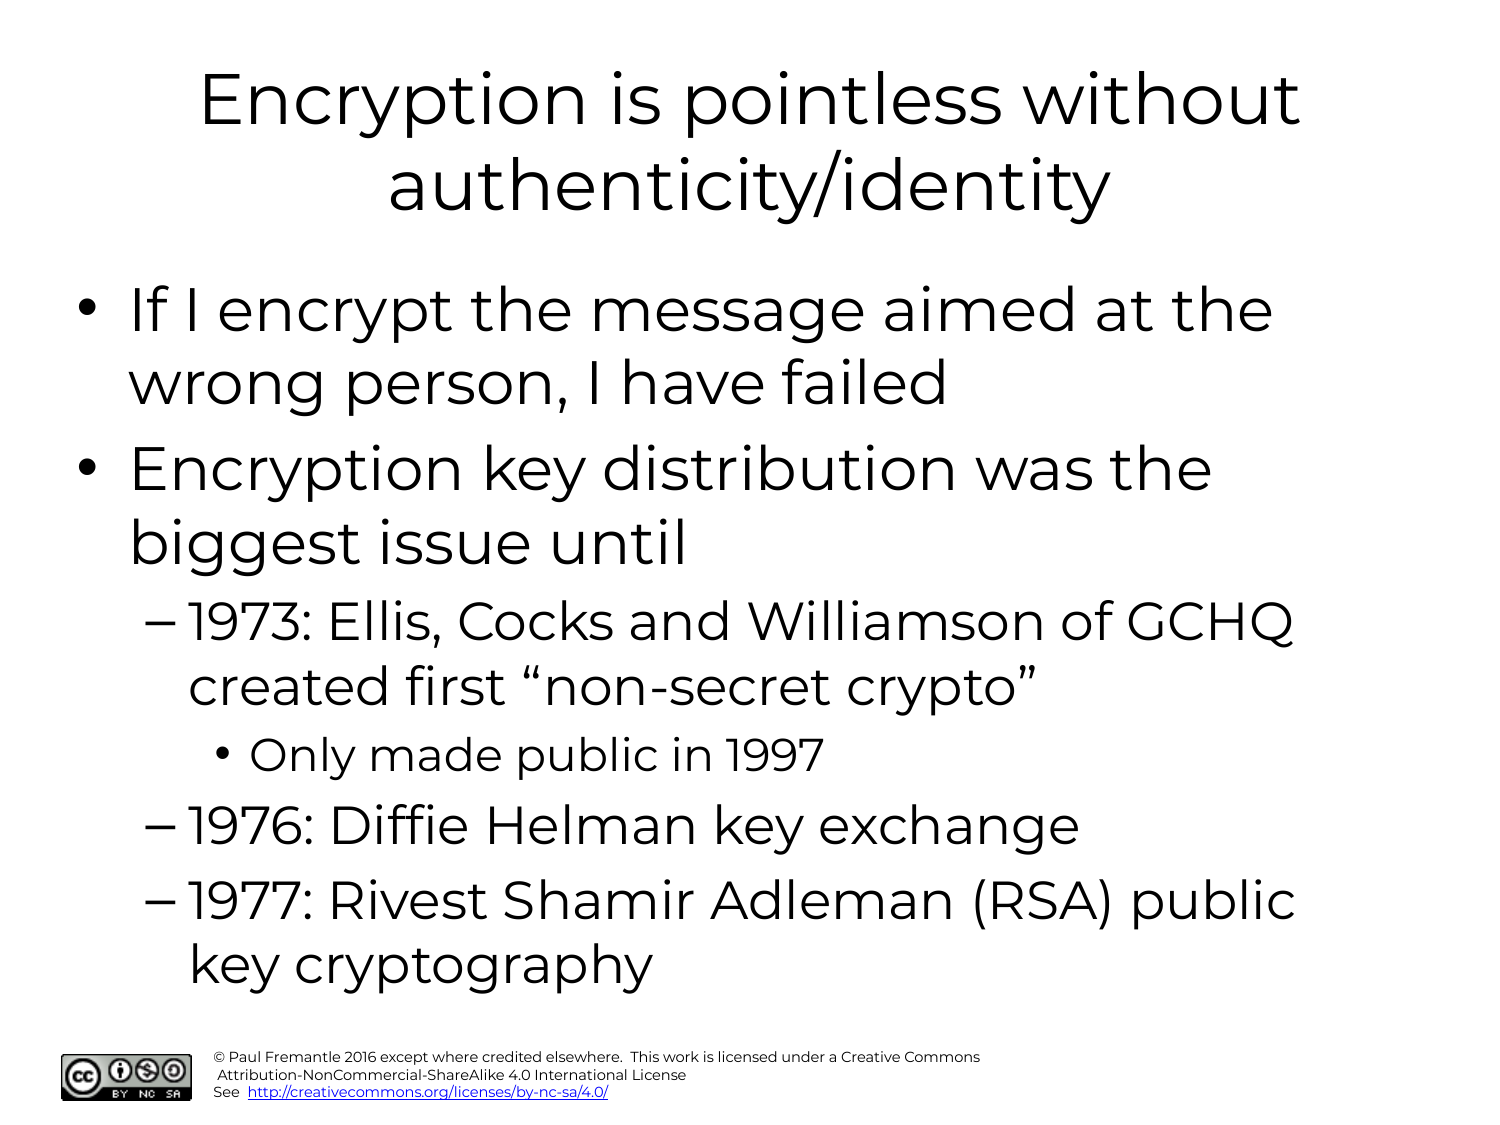

# Encryption is pointless without authenticity/identity
If I encrypt the message aimed at the wrong person, I have failed
Encryption key distribution was the biggest issue until
1973: Ellis, Cocks and Williamson of GCHQ created first “non-secret crypto”
Only made public in 1997
1976: Diffie Helman key exchange
1977: Rivest Shamir Adleman (RSA) public key cryptography